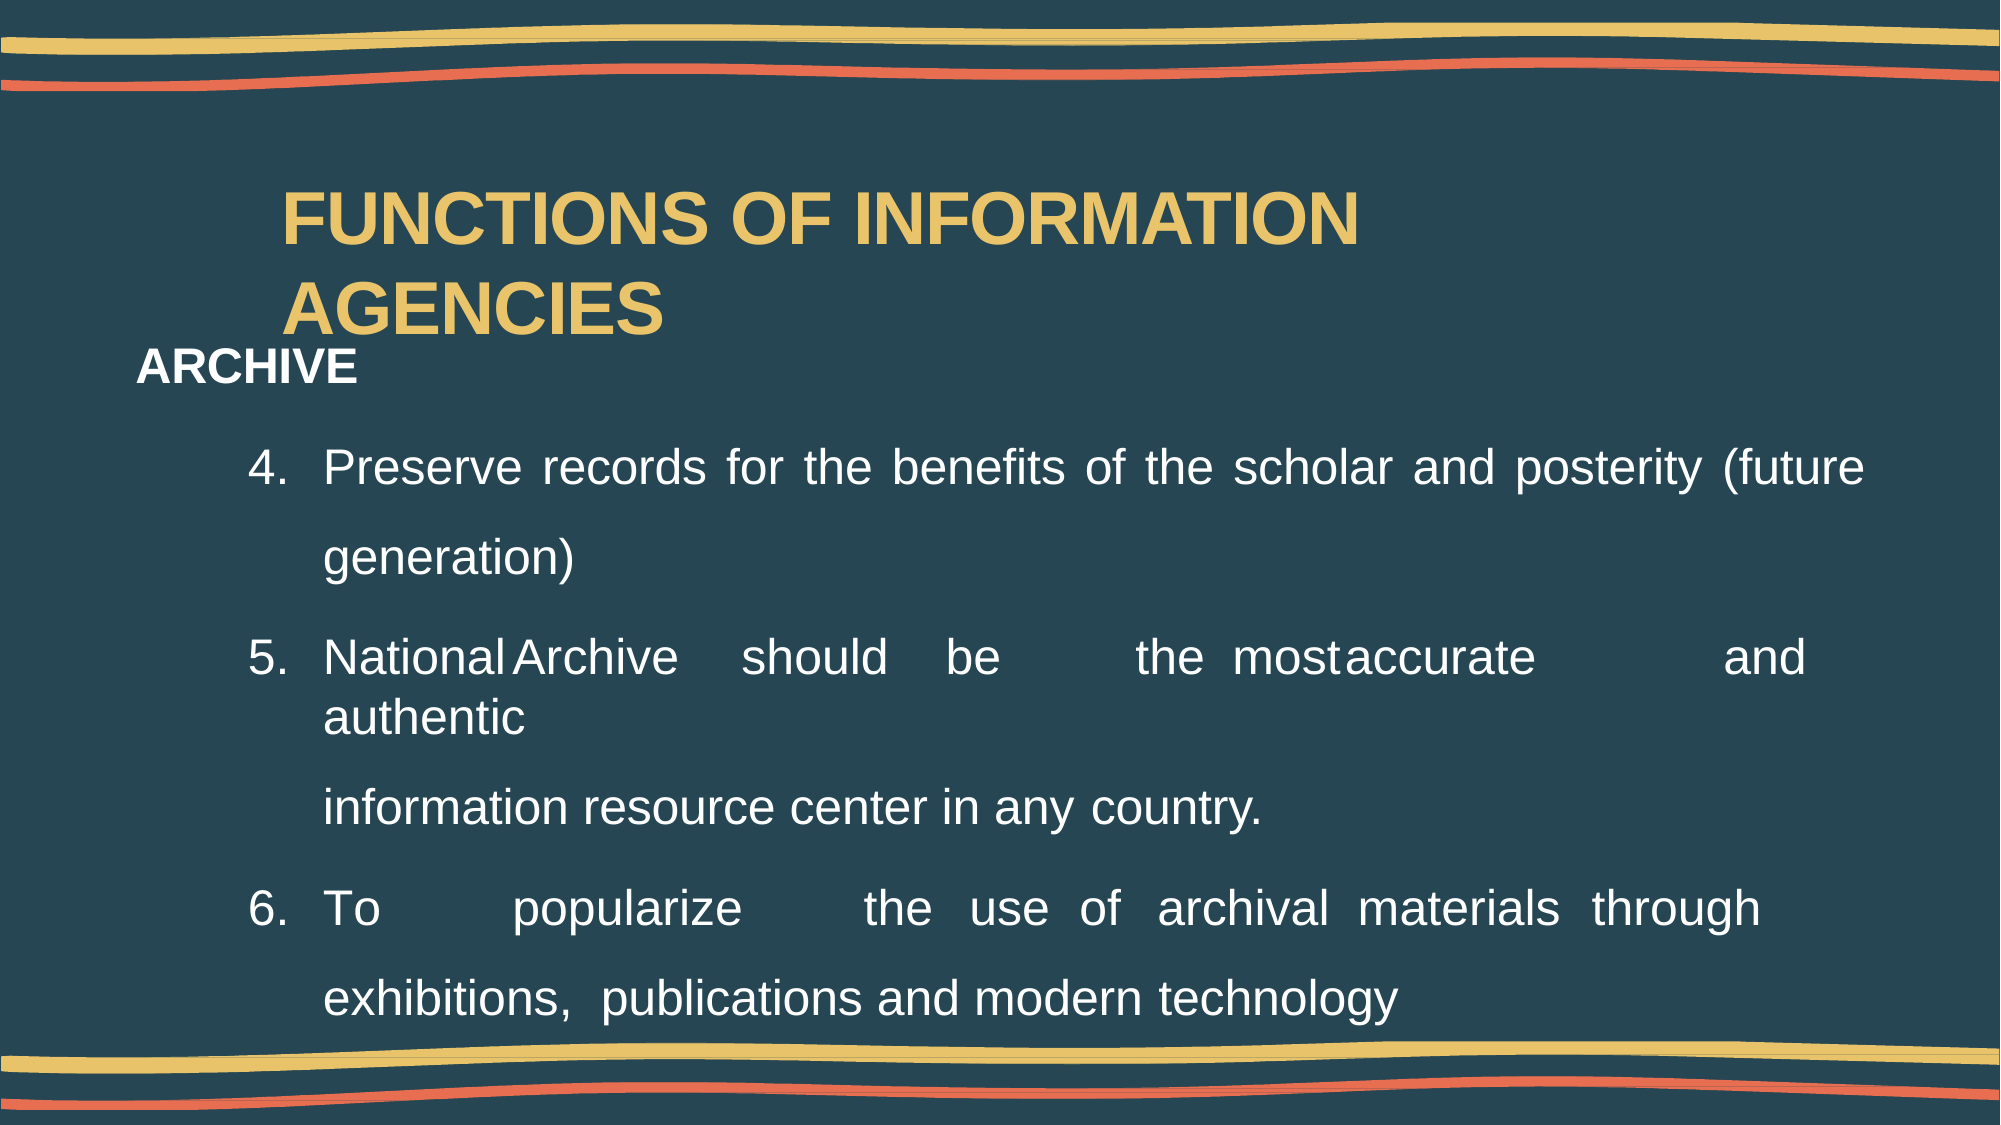

# FUNCTIONS OF INFORMATION AGENCIES
ARCHIVE
Preserve records for the benefits of the scholar and posterity (future
generation)
National	Archive	should	be	the	most	accurate	and	authentic
information resource center in any country.
To	popularize	the	use	of	archival	materials	through	exhibitions,  publications and modern technology